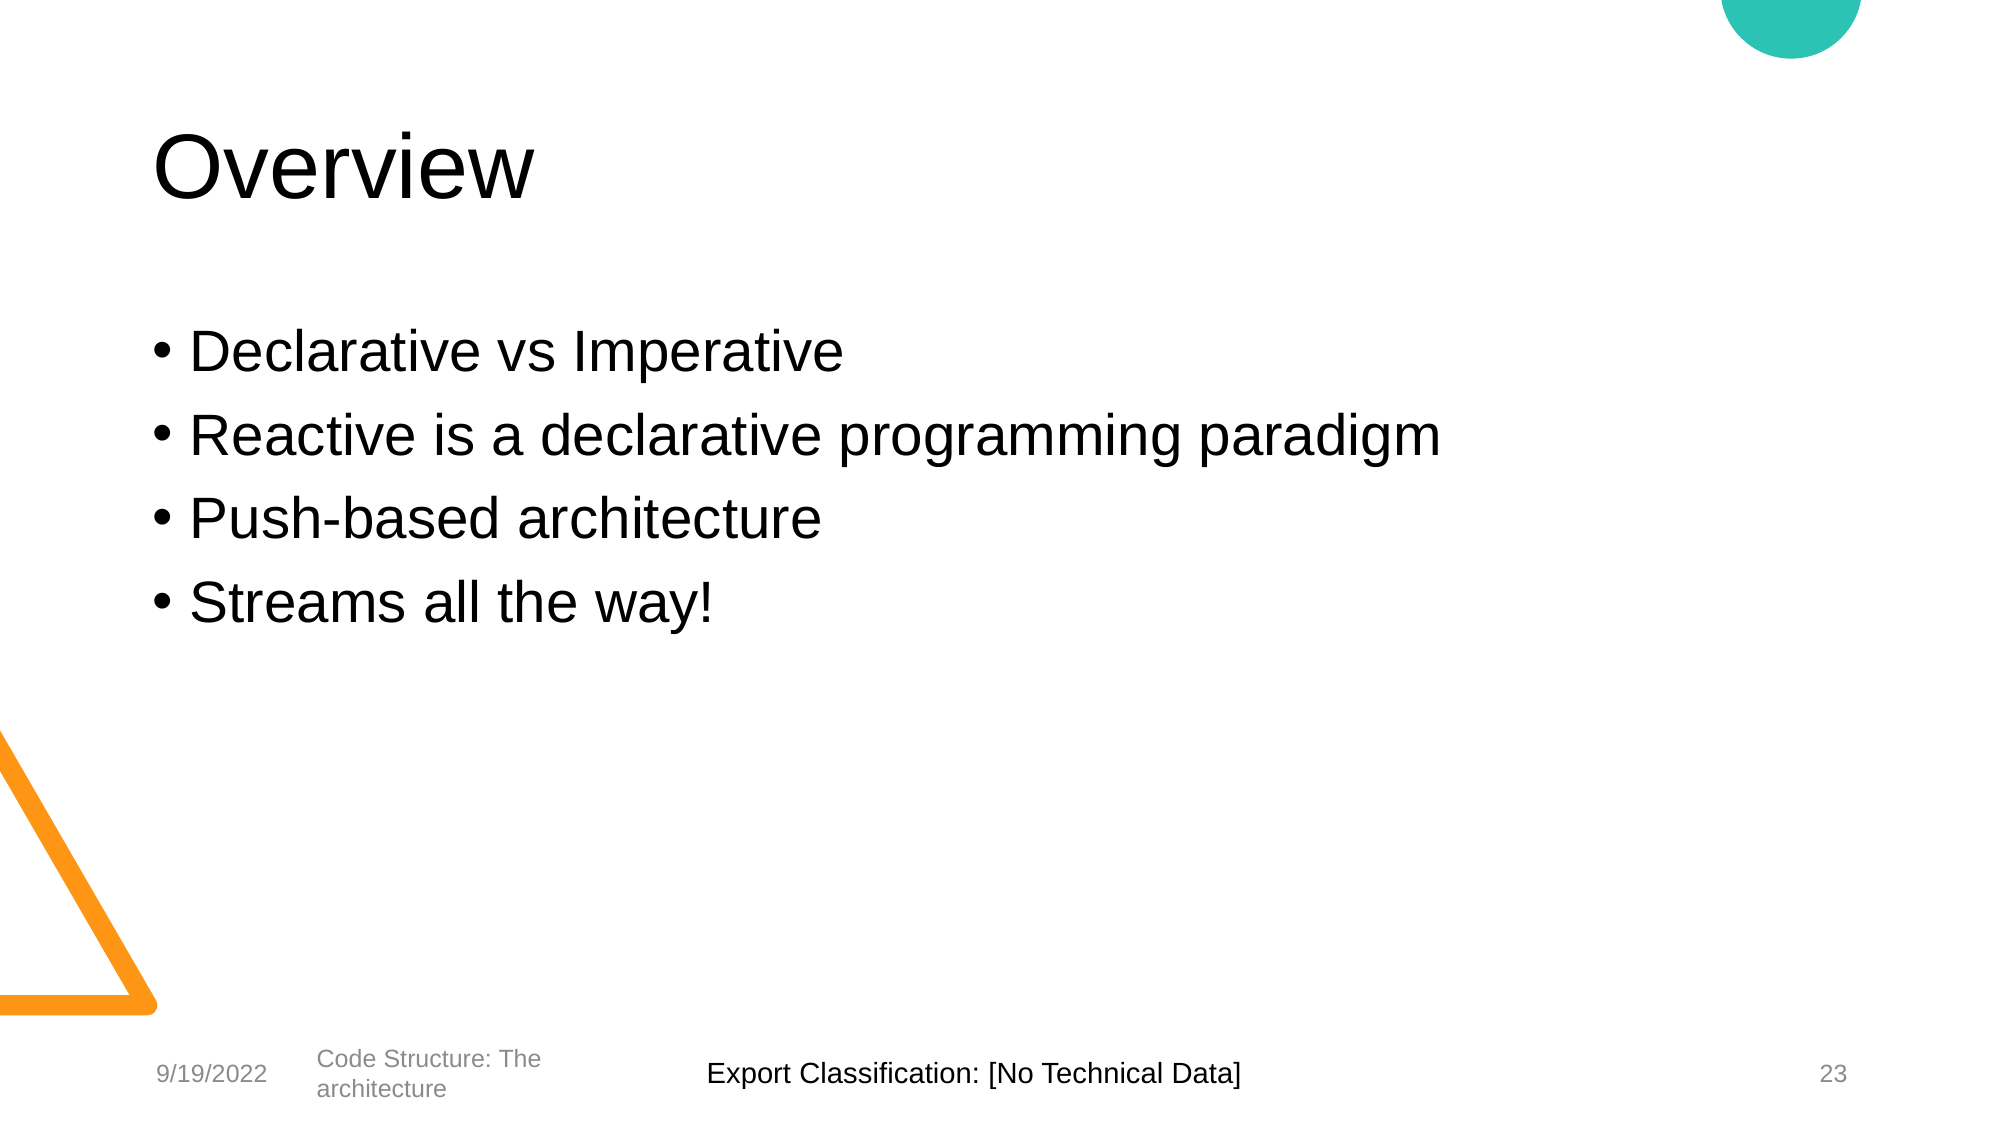

# Overview
Declarative vs Imperative
Reactive is a declarative programming paradigm
Push-based architecture
Streams all the way!
9/19/2022
Code Structure: The architecture
23